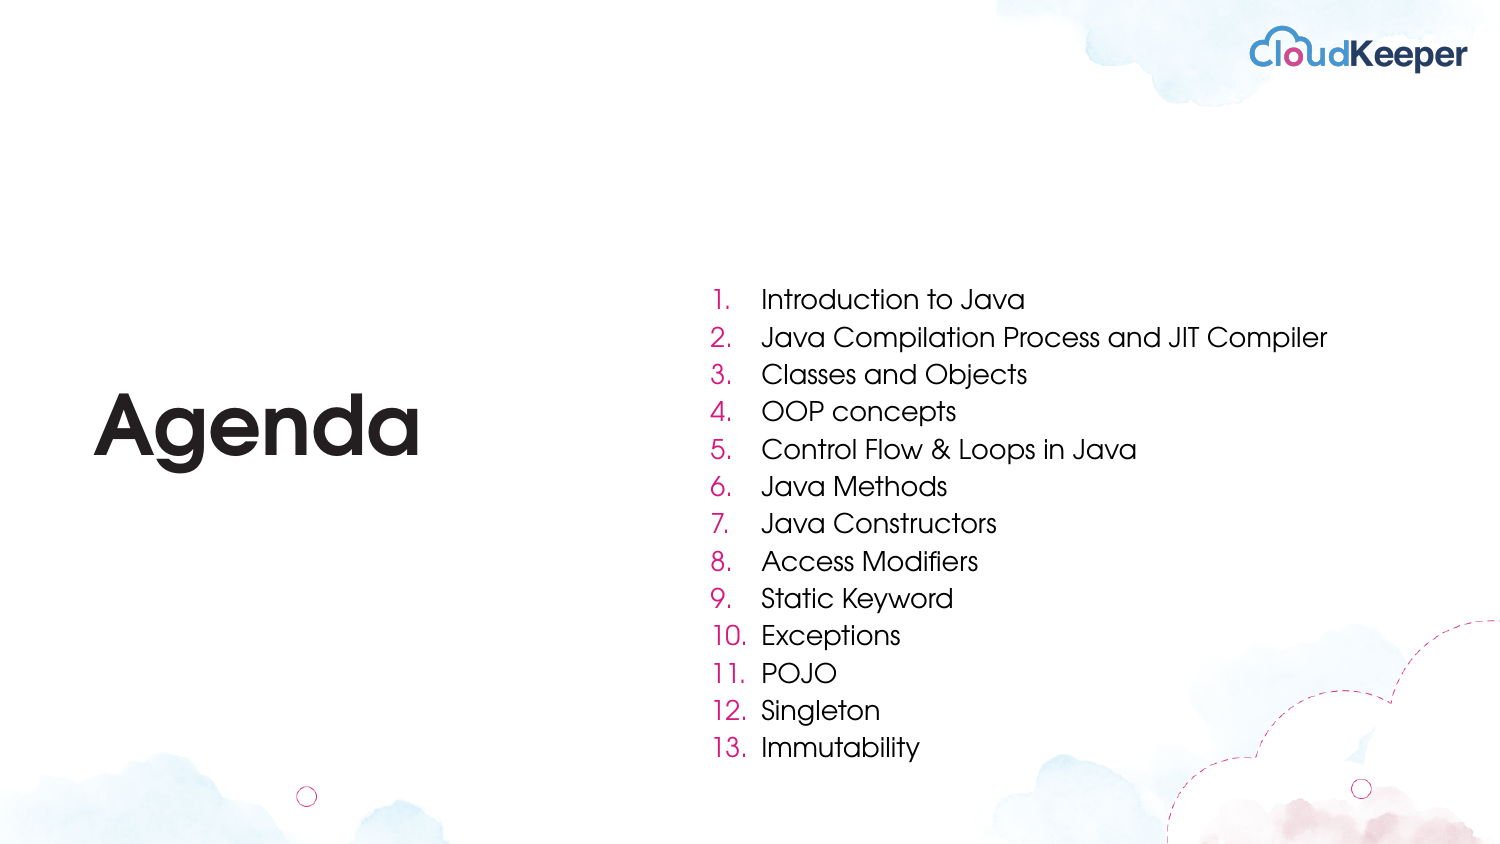

Introduction to Java
Java Compilation Process and JIT Compiler
Classes and Objects
OOP concepts
Control Flow & Loops in Java
Java Methods
Java Constructors
Access Modifiers
Static Keyword
Exceptions
POJO
Singleton
Immutability
Agenda